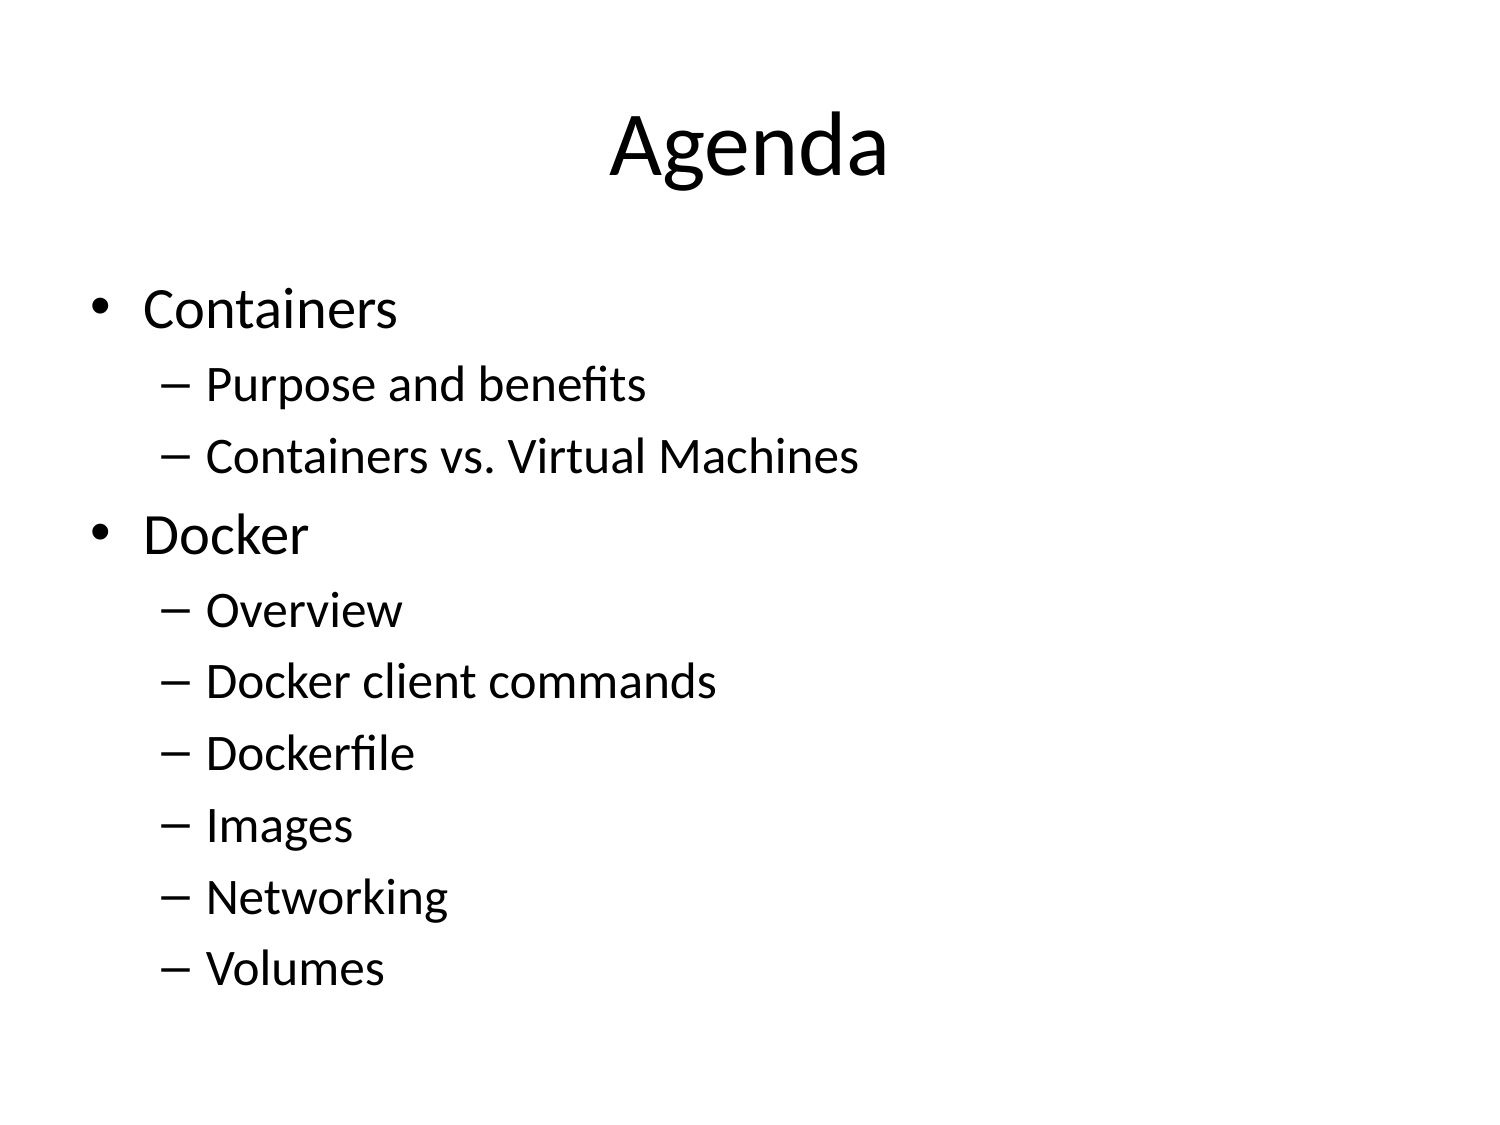

# Agenda
Containers
Purpose and benefits
Containers vs. Virtual Machines
Docker
Overview
Docker client commands
Dockerfile
Images
Networking
Volumes